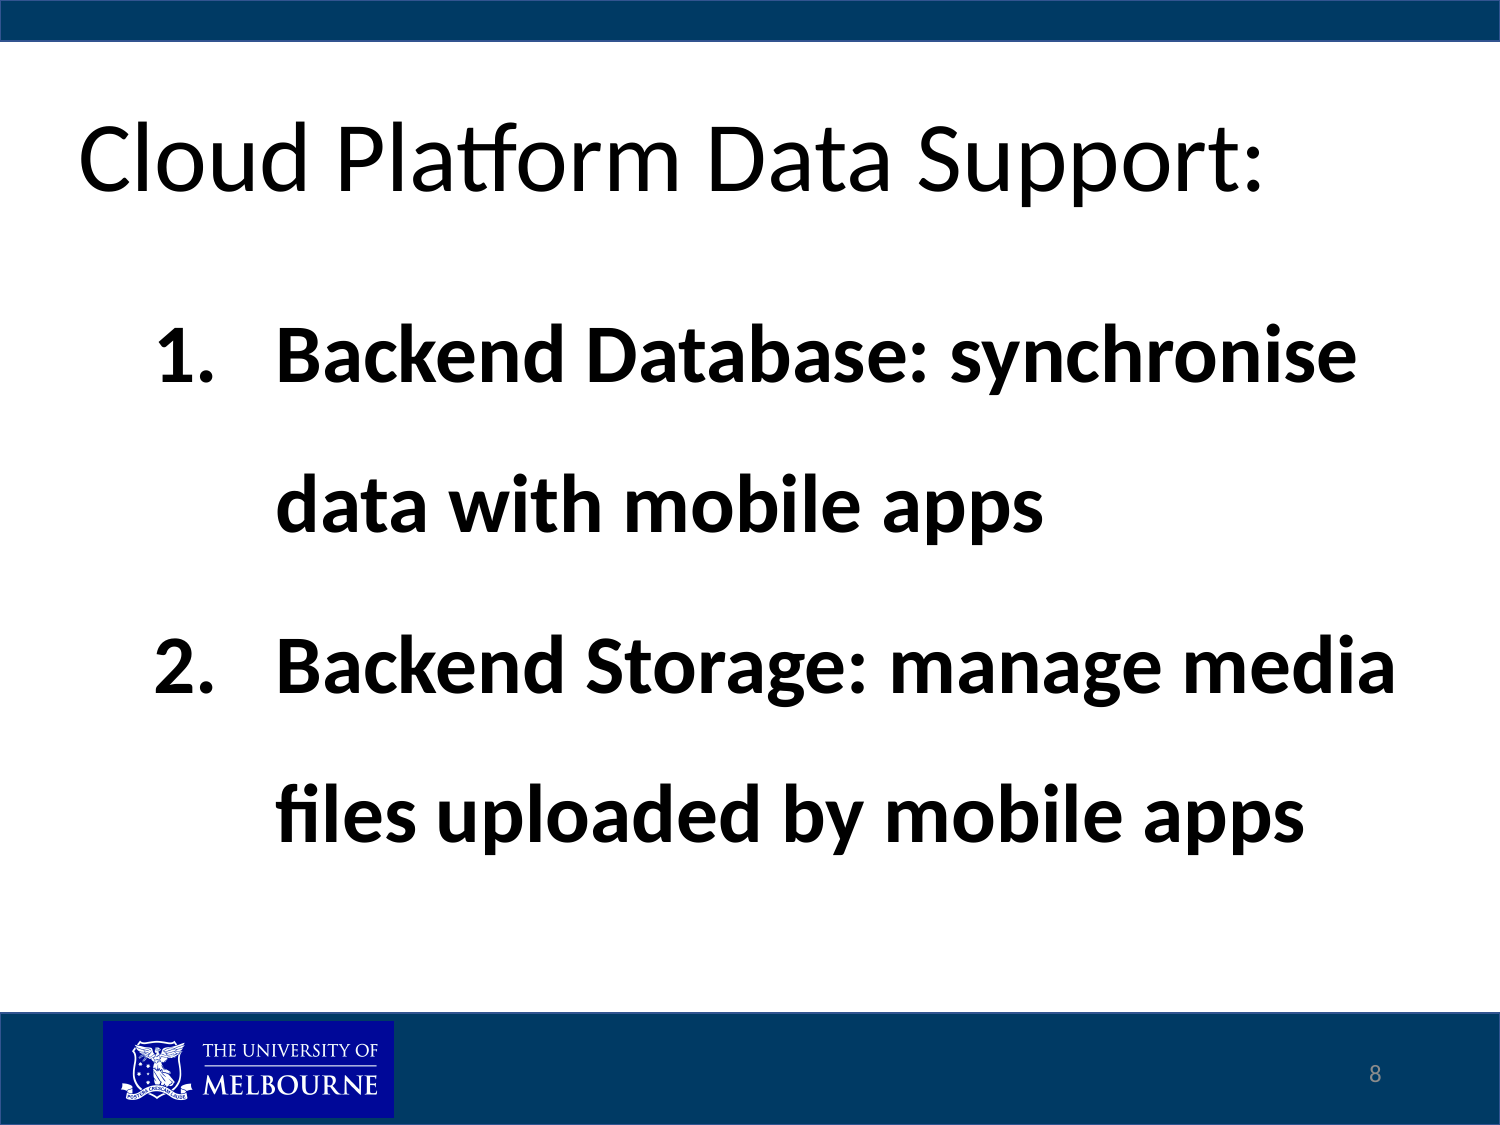

# Cloud Platform Data Support:
Backend Database: synchronise data with mobile apps
Backend Storage: manage media files uploaded by mobile apps
8